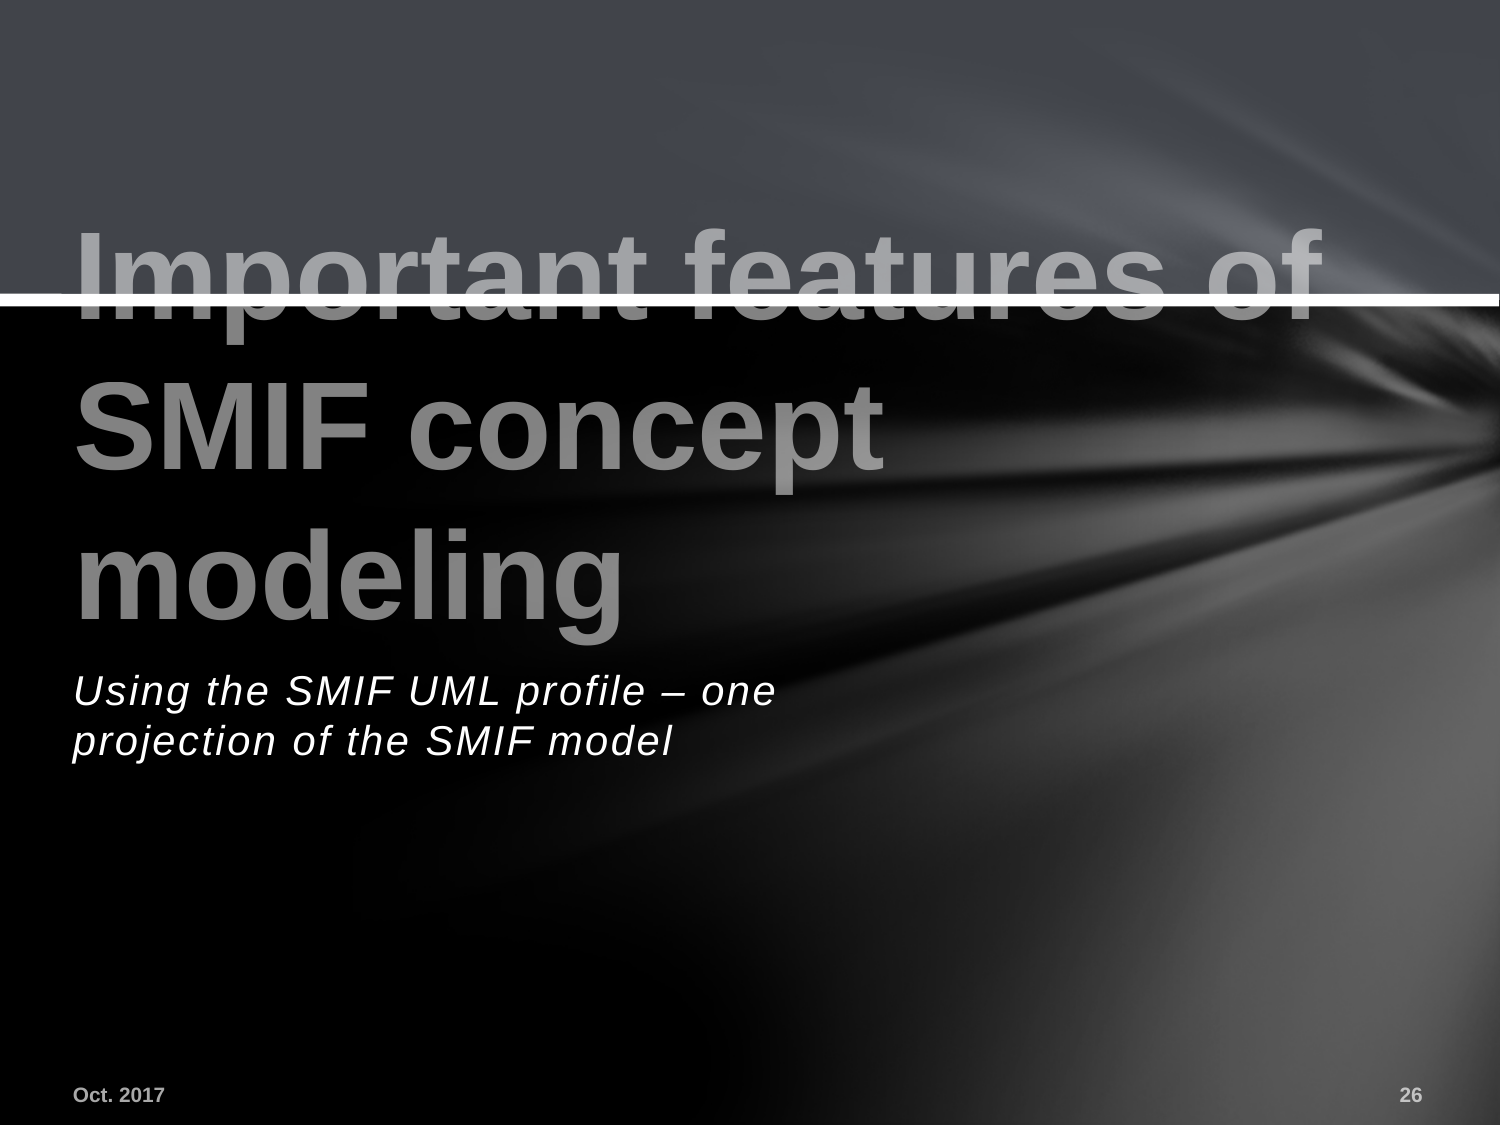

# Important features of SMIF concept modeling
Using the SMIF UML profile – one projection of the SMIF model
Oct. 2017

26